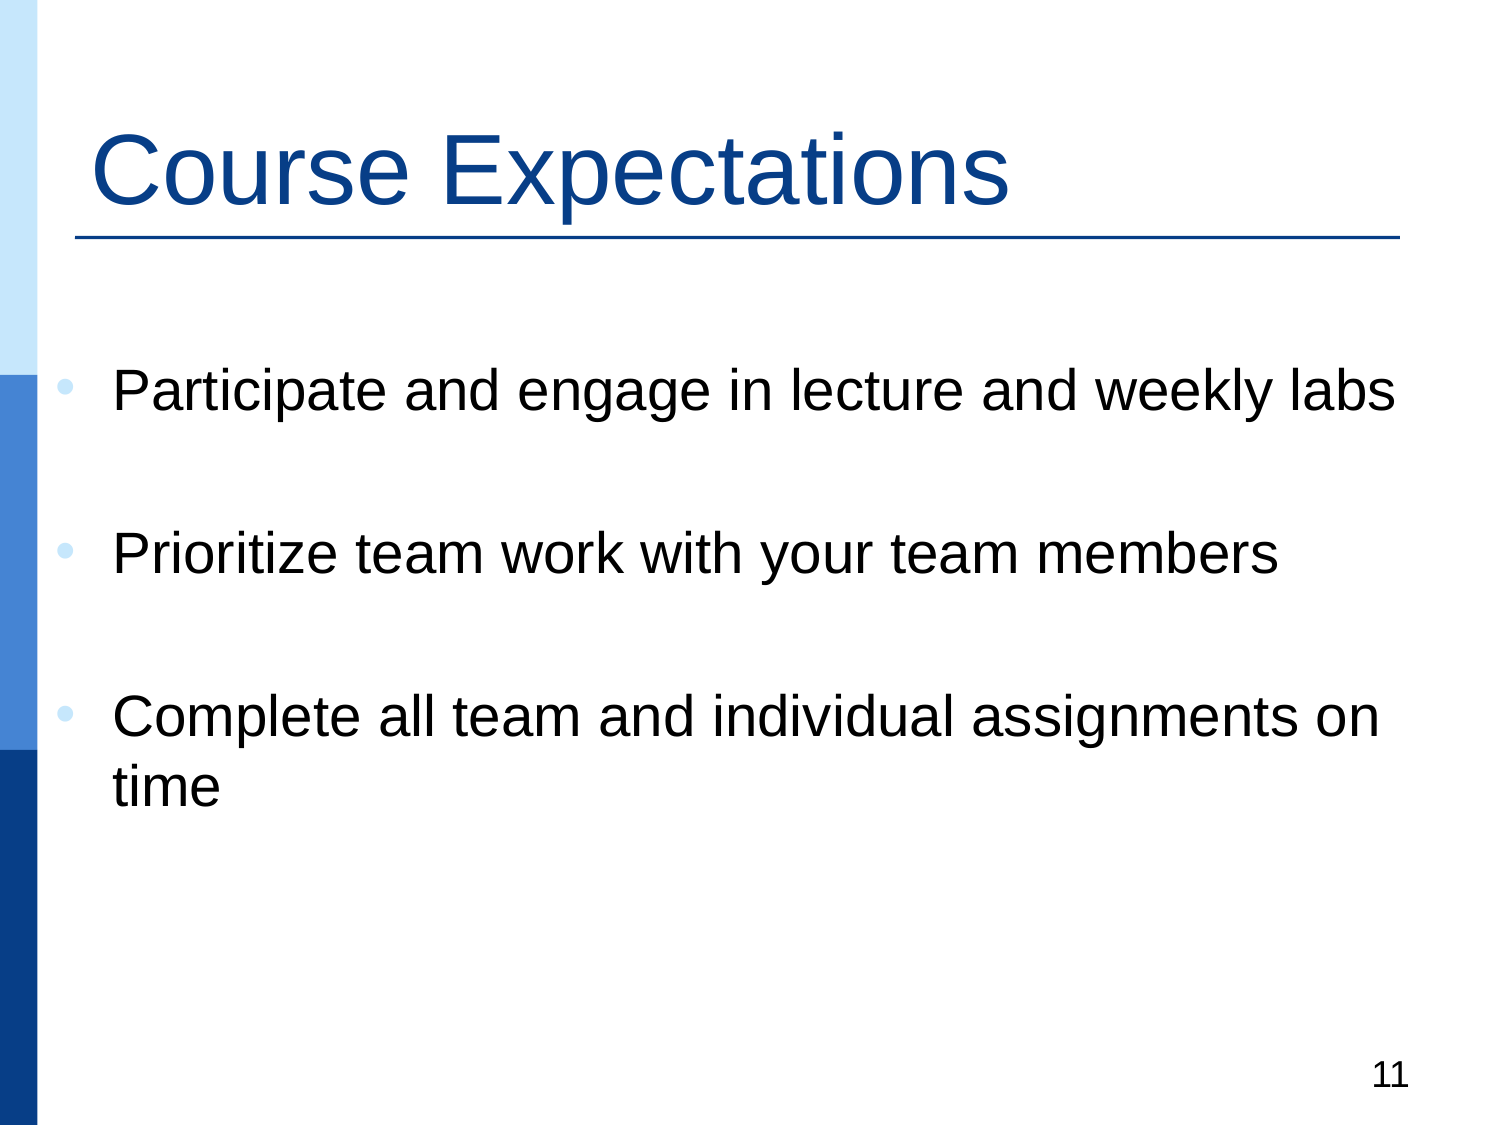

# Course Expectations

Participate and engage in lecture and weekly labs

Prioritize team work with your team members

Complete all team and individual assignments on time

11